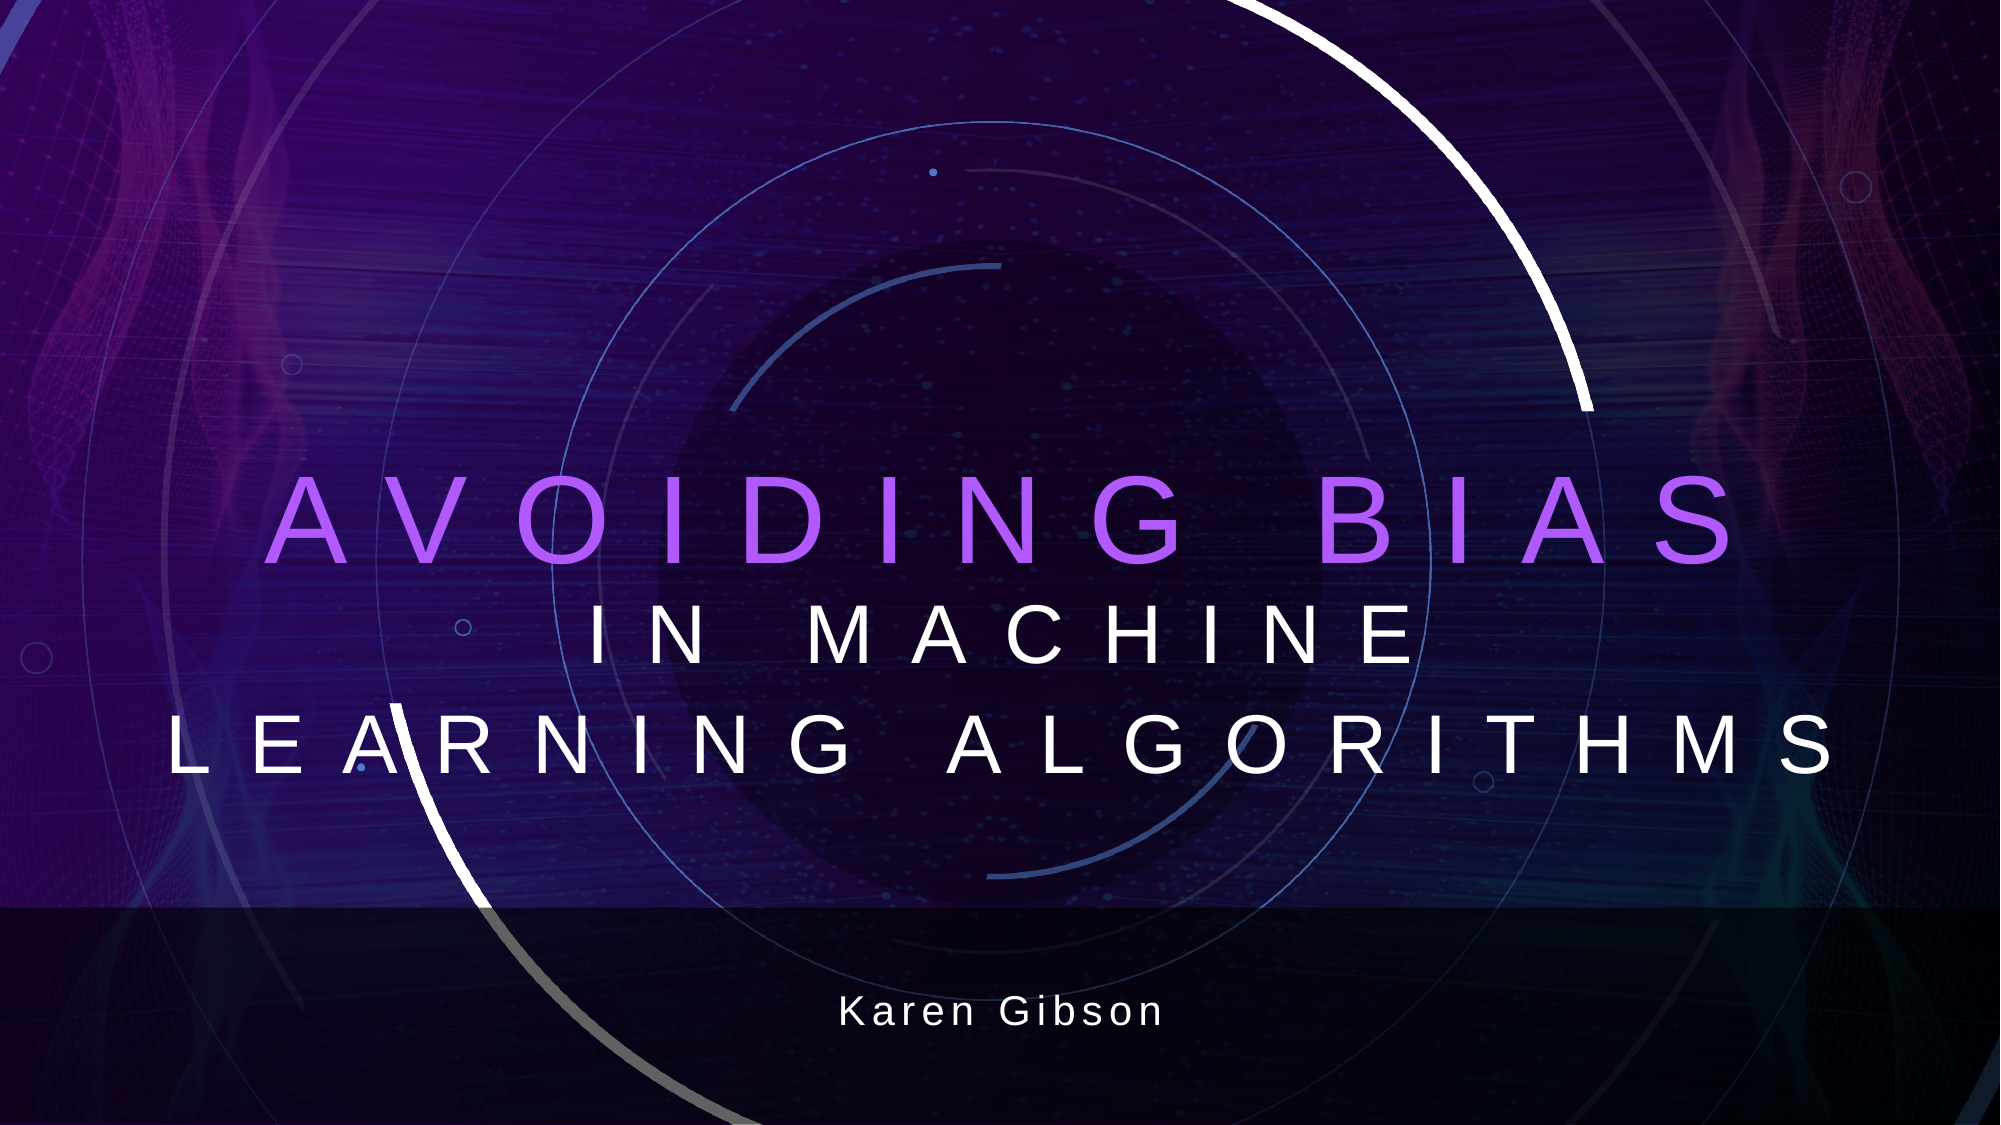

# AVOIDING BIAS
IN MACHINE
LEARNING ALGORITHMS
Karen Gibson